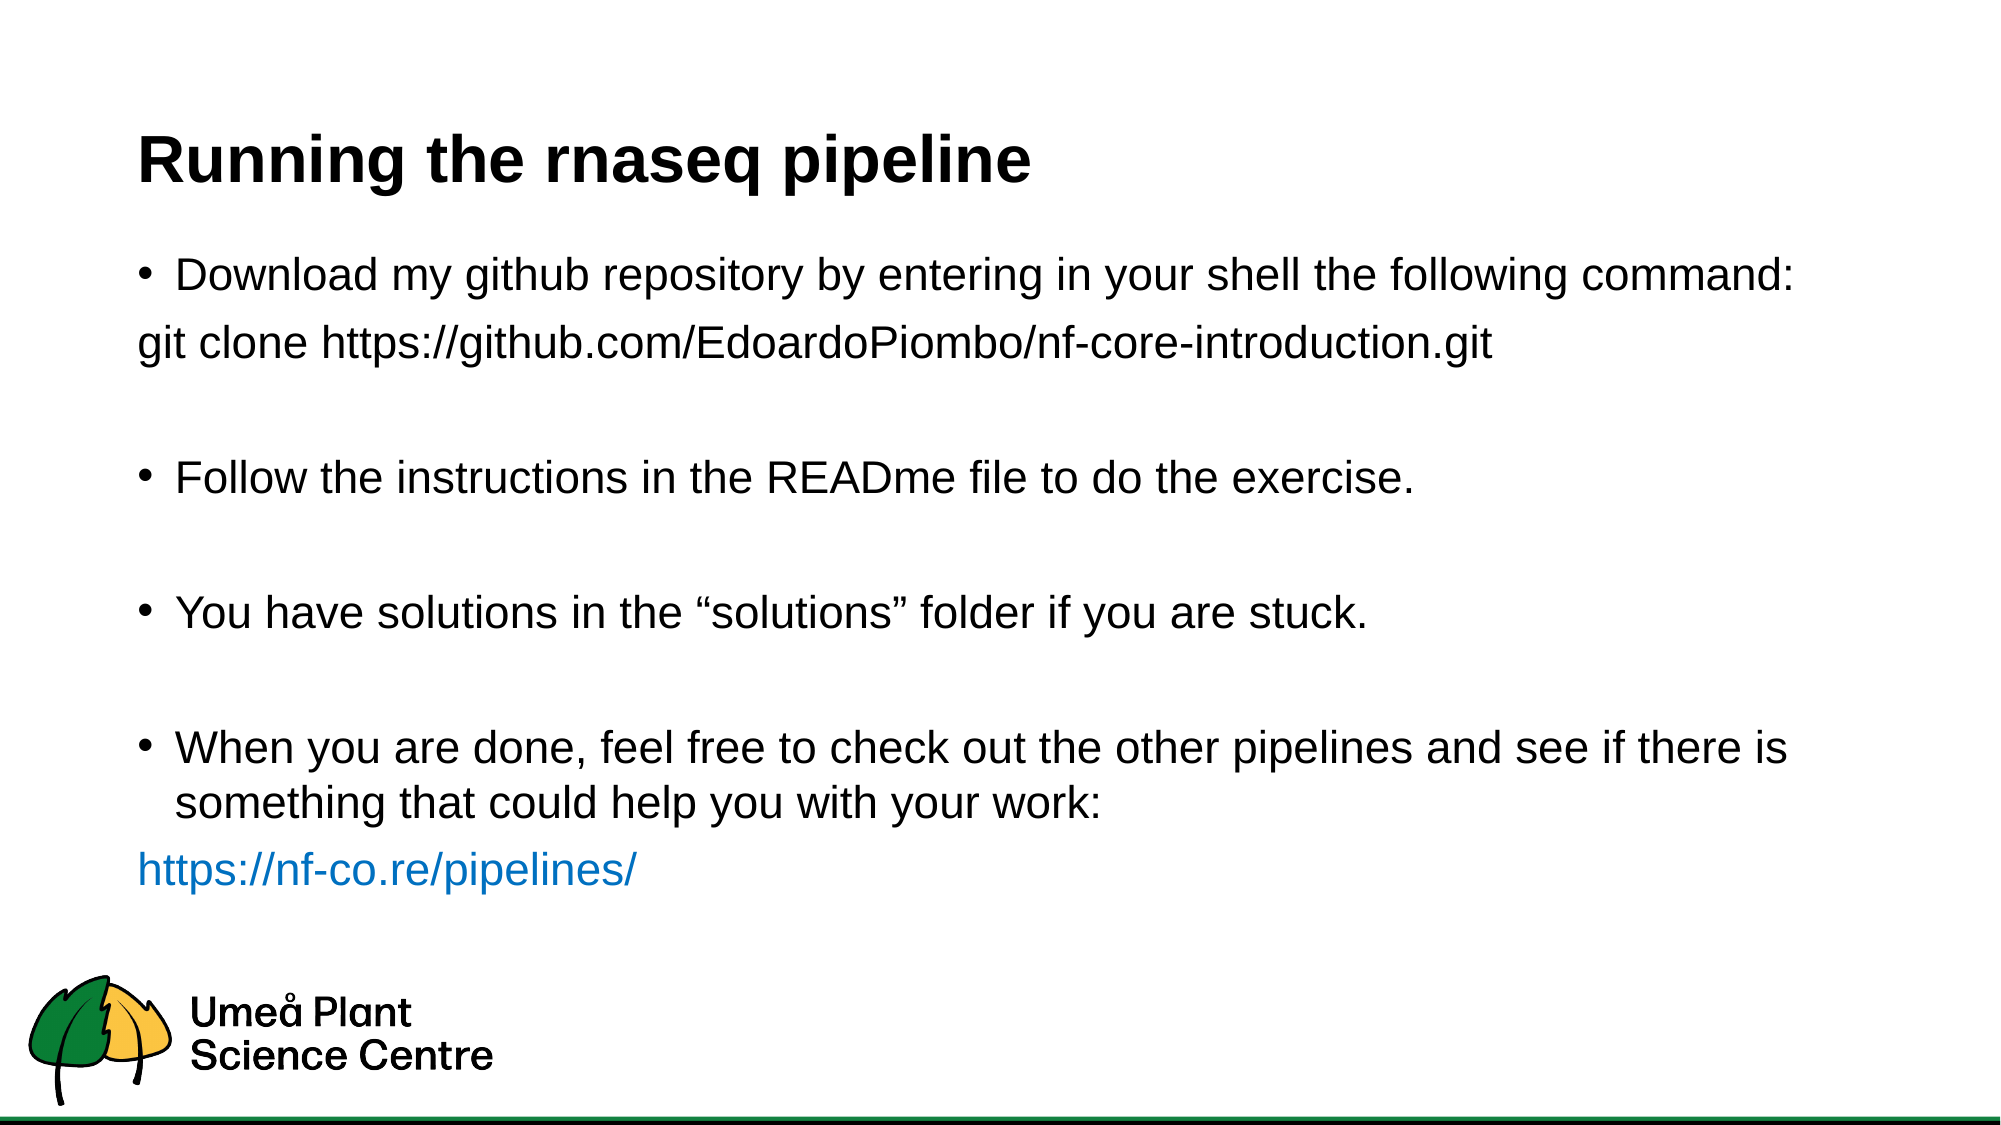

# Running the rnaseq pipeline
Download my github repository by entering in your shell the following command:
git clone https://github.com/EdoardoPiombo/nf-core-introduction.git

Follow the instructions in the READme file to do the exercise.

You have solutions in the “solutions” folder if you are stuck.

When you are done, feel free to check out the other pipelines and see if there is something that could help you with your work:
https://nf-co.re/pipelines/